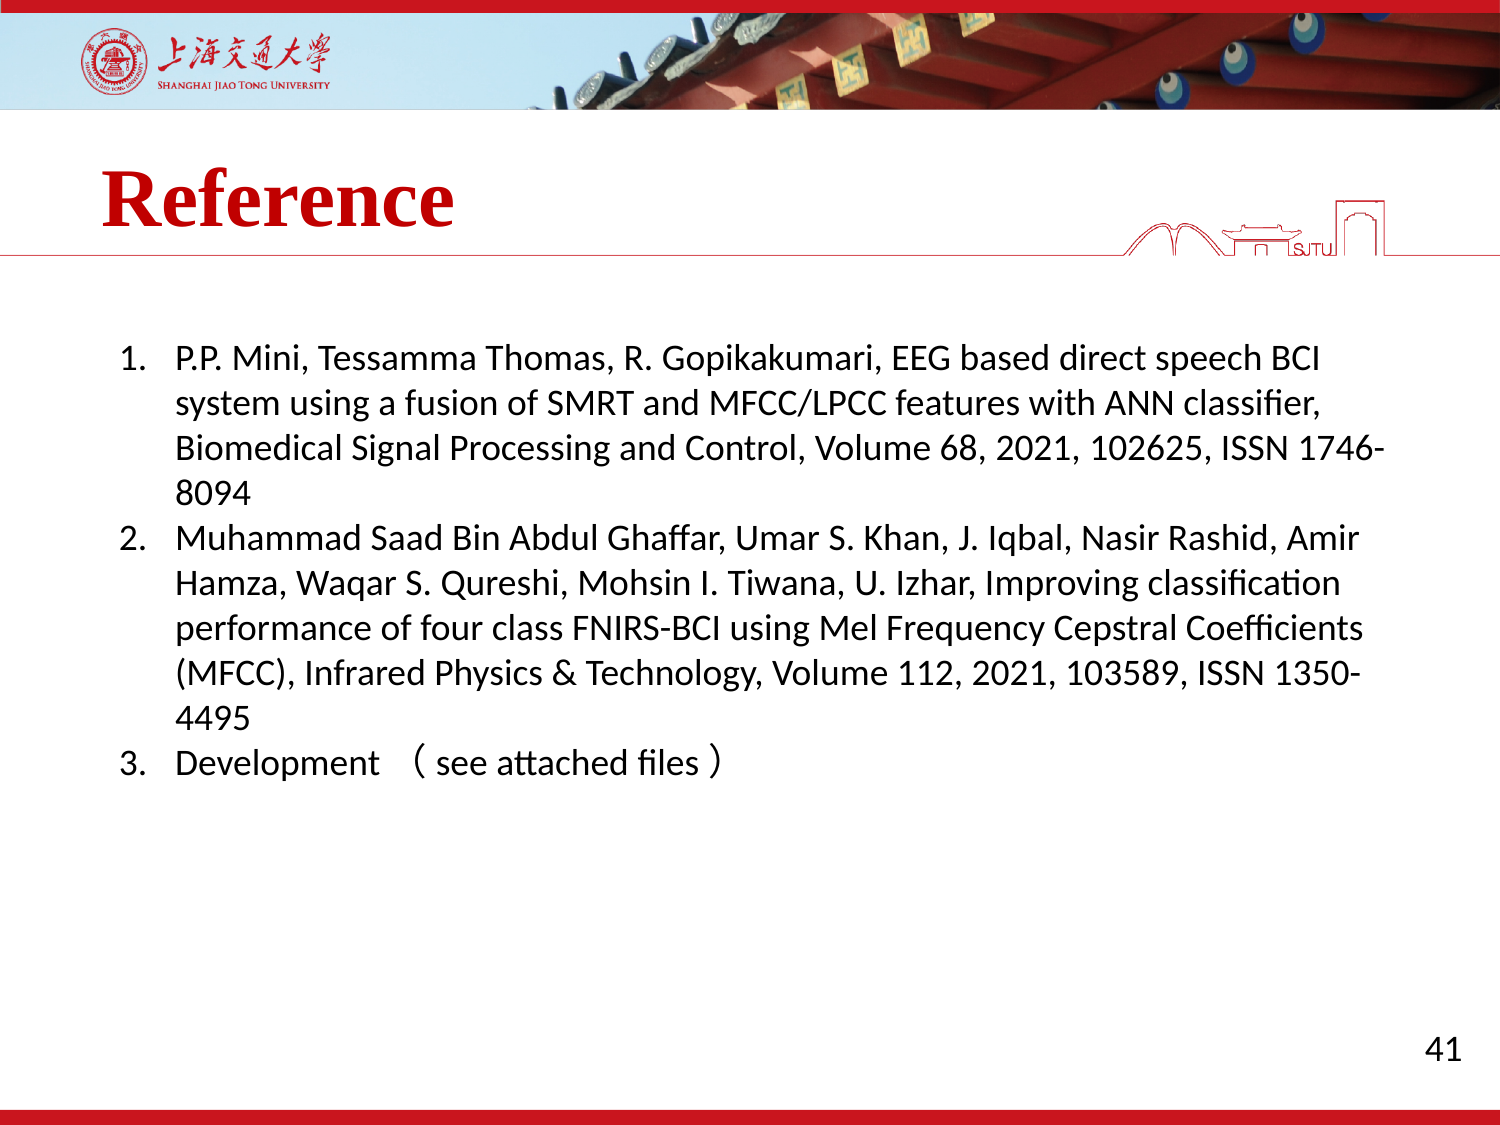

Reference
Project Achievement
P.P. Mini, Tessamma Thomas, R. Gopikakumari, EEG based direct speech BCI system using a fusion of SMRT and MFCC/LPCC features with ANN classifier, Biomedical Signal Processing and Control, Volume 68, 2021, 102625, ISSN 1746-8094
Muhammad Saad Bin Abdul Ghaffar, Umar S. Khan, J. Iqbal, Nasir Rashid, Amir Hamza, Waqar S. Qureshi, Mohsin I. Tiwana, U. Izhar, Improving classification performance of four class FNIRS-BCI using Mel Frequency Cepstral Coefficients (MFCC), Infrared Physics & Technology, Volume 112, 2021, 103589, ISSN 1350-4495
Development（see attached files）

41